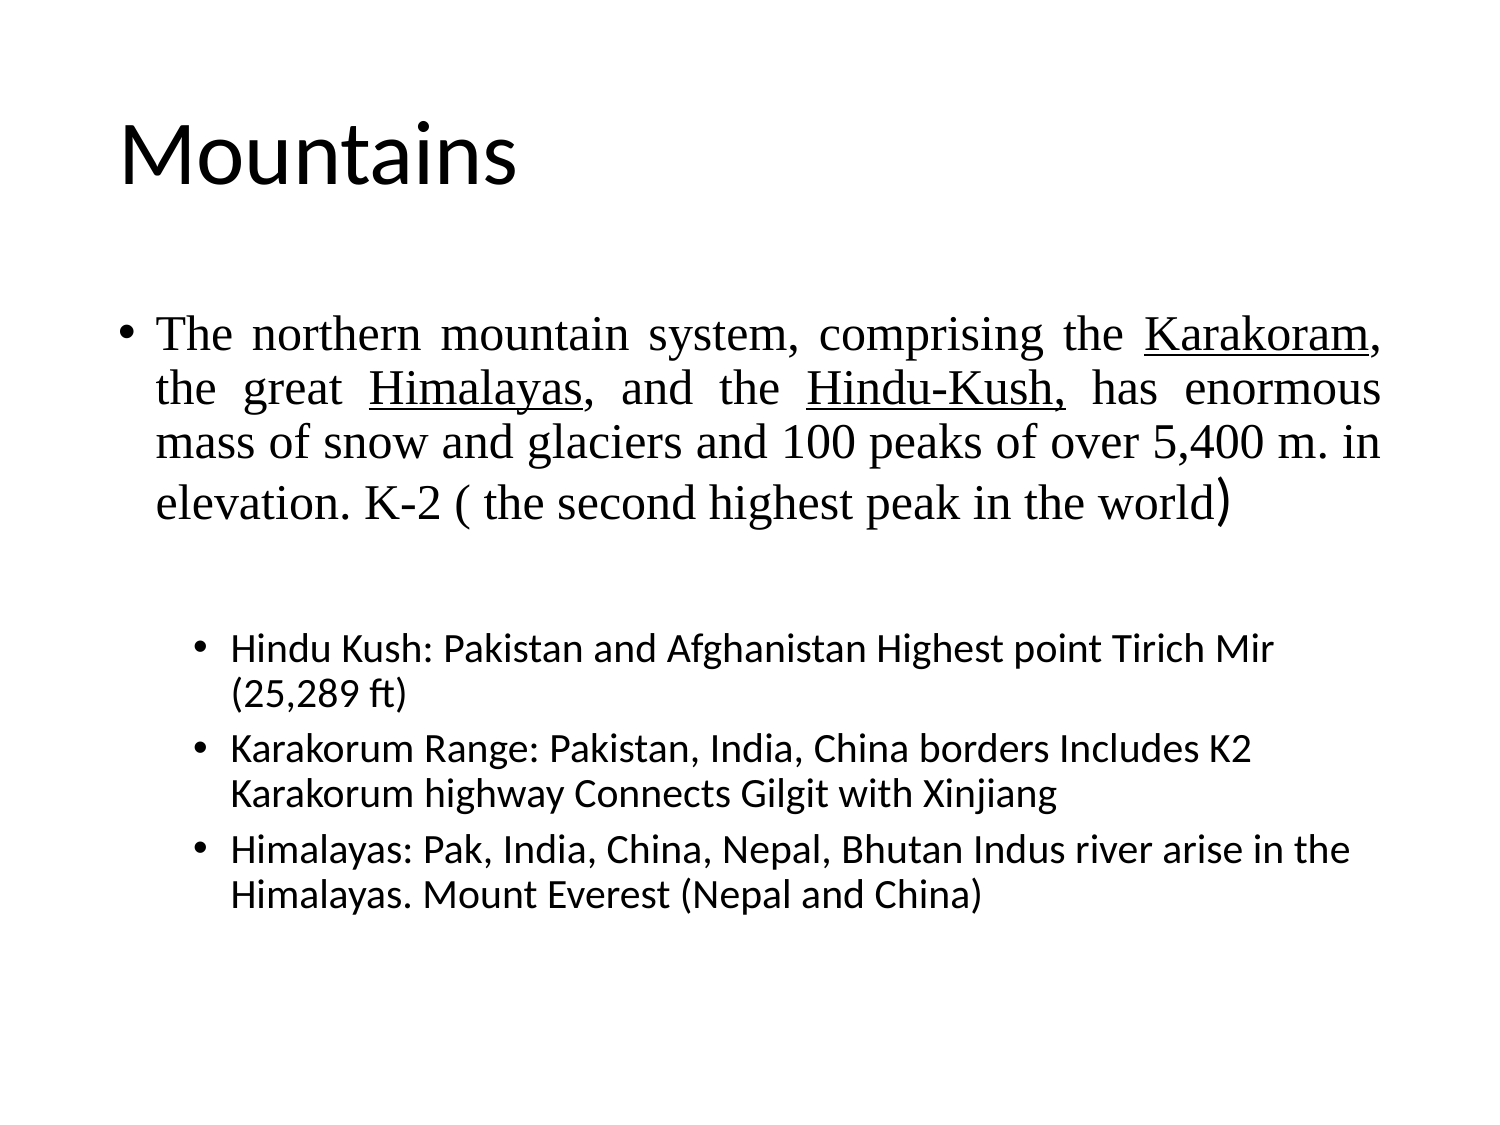

# Mountains
The northern mountain system, comprising the Karakoram, the great Himalayas, and the Hindu-Kush, has enormous mass of snow and glaciers and 100 peaks of over 5,400 m. in elevation. K-2 ( the second highest peak in the world)

Hindu Kush: Pakistan and Afghanistan Highest point Tirich Mir (25,289 ft)
Karakorum Range: Pakistan, India, China borders Includes K2 Karakorum highway Connects Gilgit with Xinjiang
Himalayas: Pak, India, China, Nepal, Bhutan Indus river arise in the Himalayas. Mount Everest (Nepal and China)